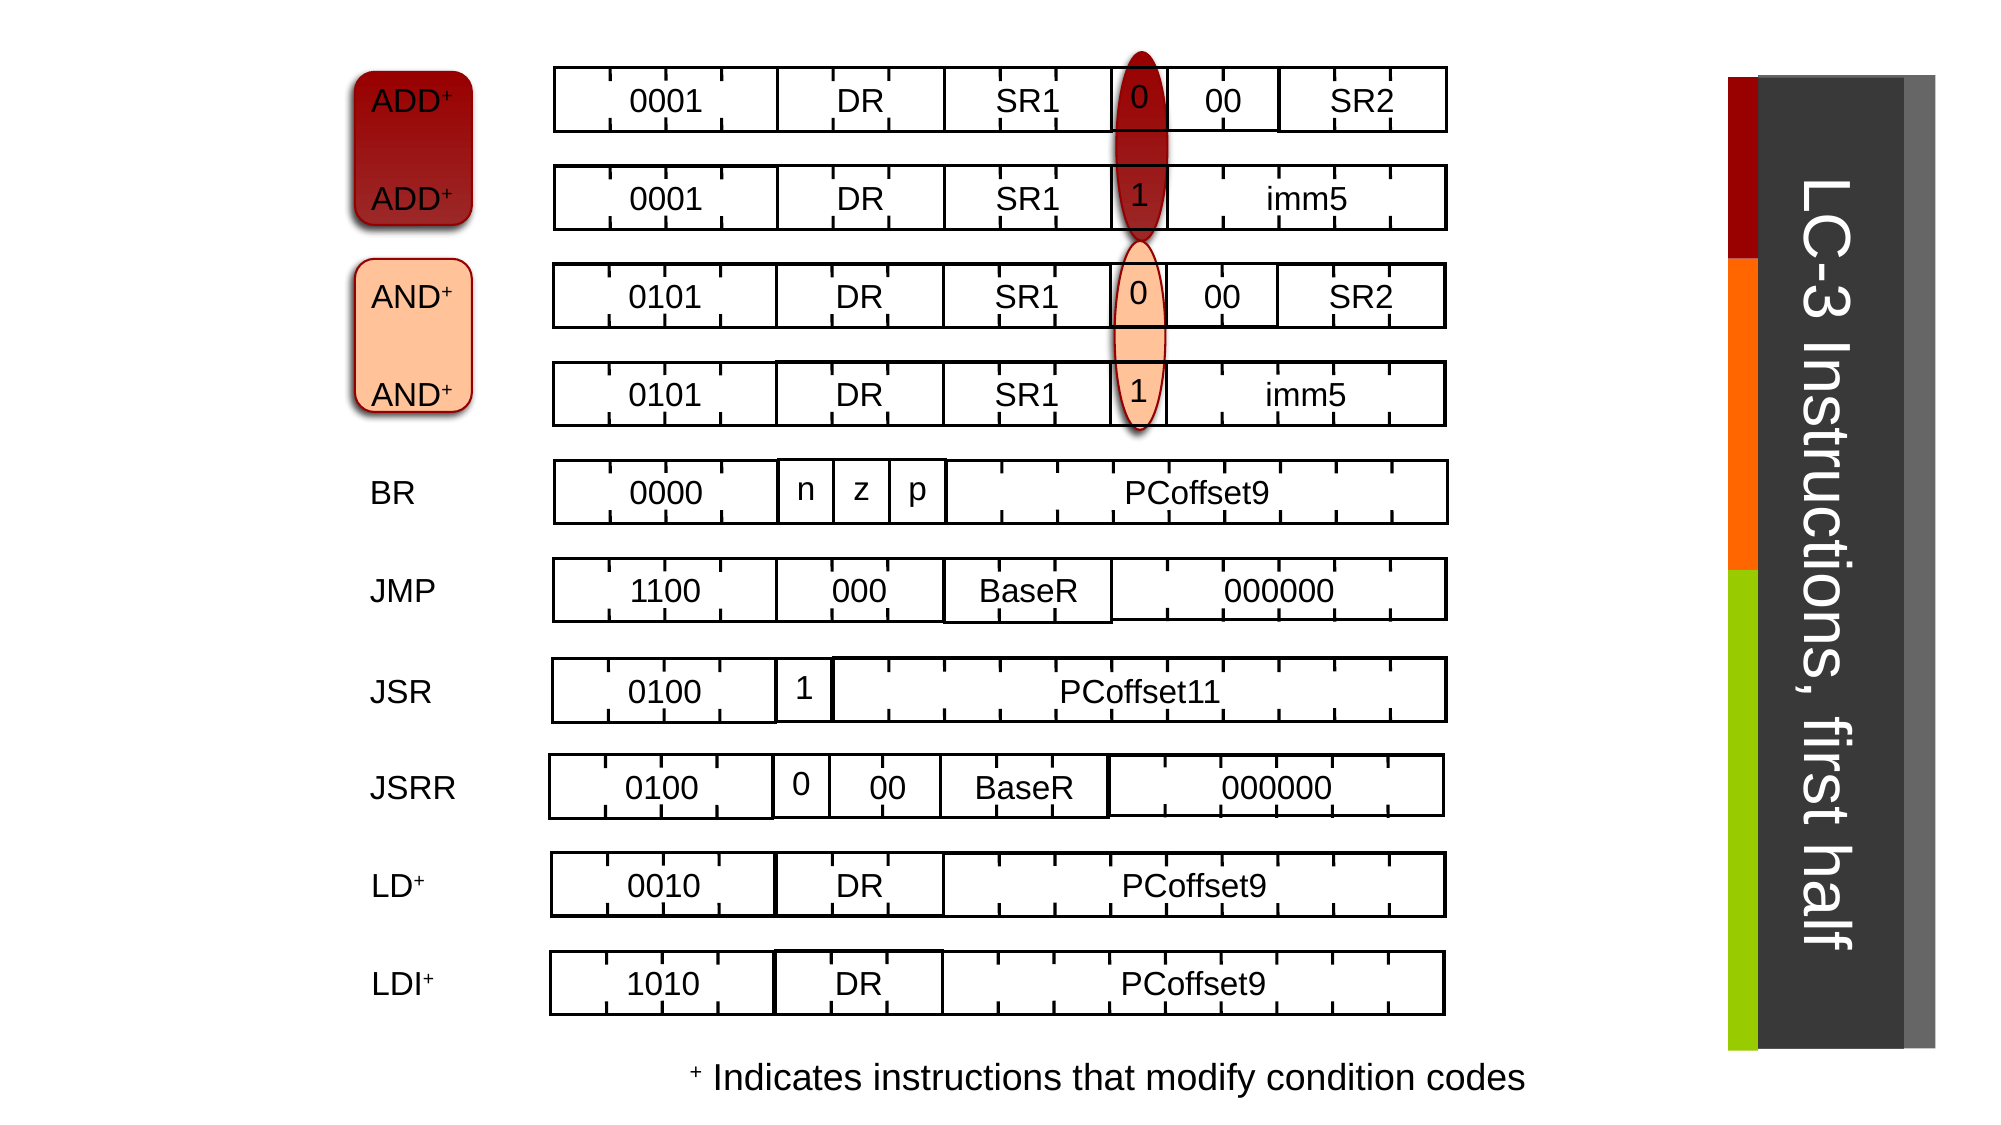

0

ADD+
0001
DR
SR1
00
SR2

# LC-3 Instructions, first half

1
ADD+
0001
DR
SR1
imm5

0

AND+
0101
DR
SR1
00
SR2

1
AND+
0101
DR
SR1
imm5

n
z
p
BR
0000
PCoffset9

BaseR
JMP
1100
000
000000

1
JSR
0100
PCoffset11

0

JSRR
0100
00
BaseR
000000

LD+
0010
DR
PCoffset9

LDI+
1010
DR
PCoffset9
+ Indicates instructions that modify condition codes